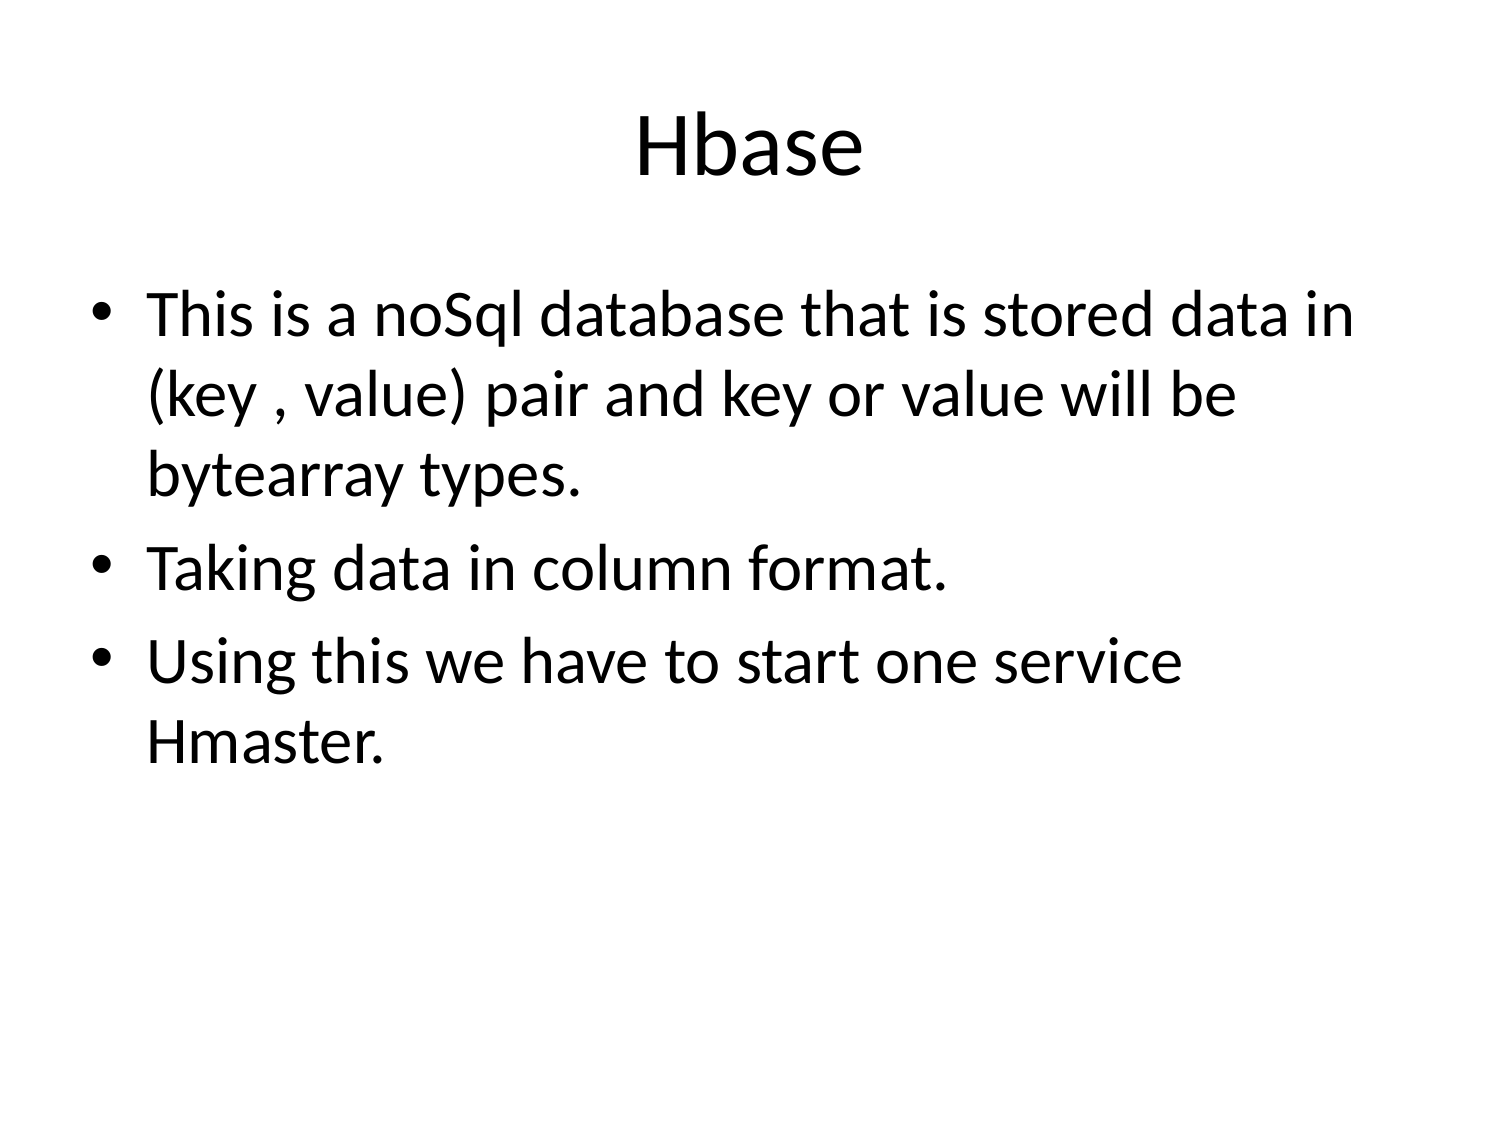

# Hbase
This is a noSql database that is stored data in (key , value) pair and key or value will be bytearray types.
Taking data in column format.
Using this we have to start one service Hmaster.